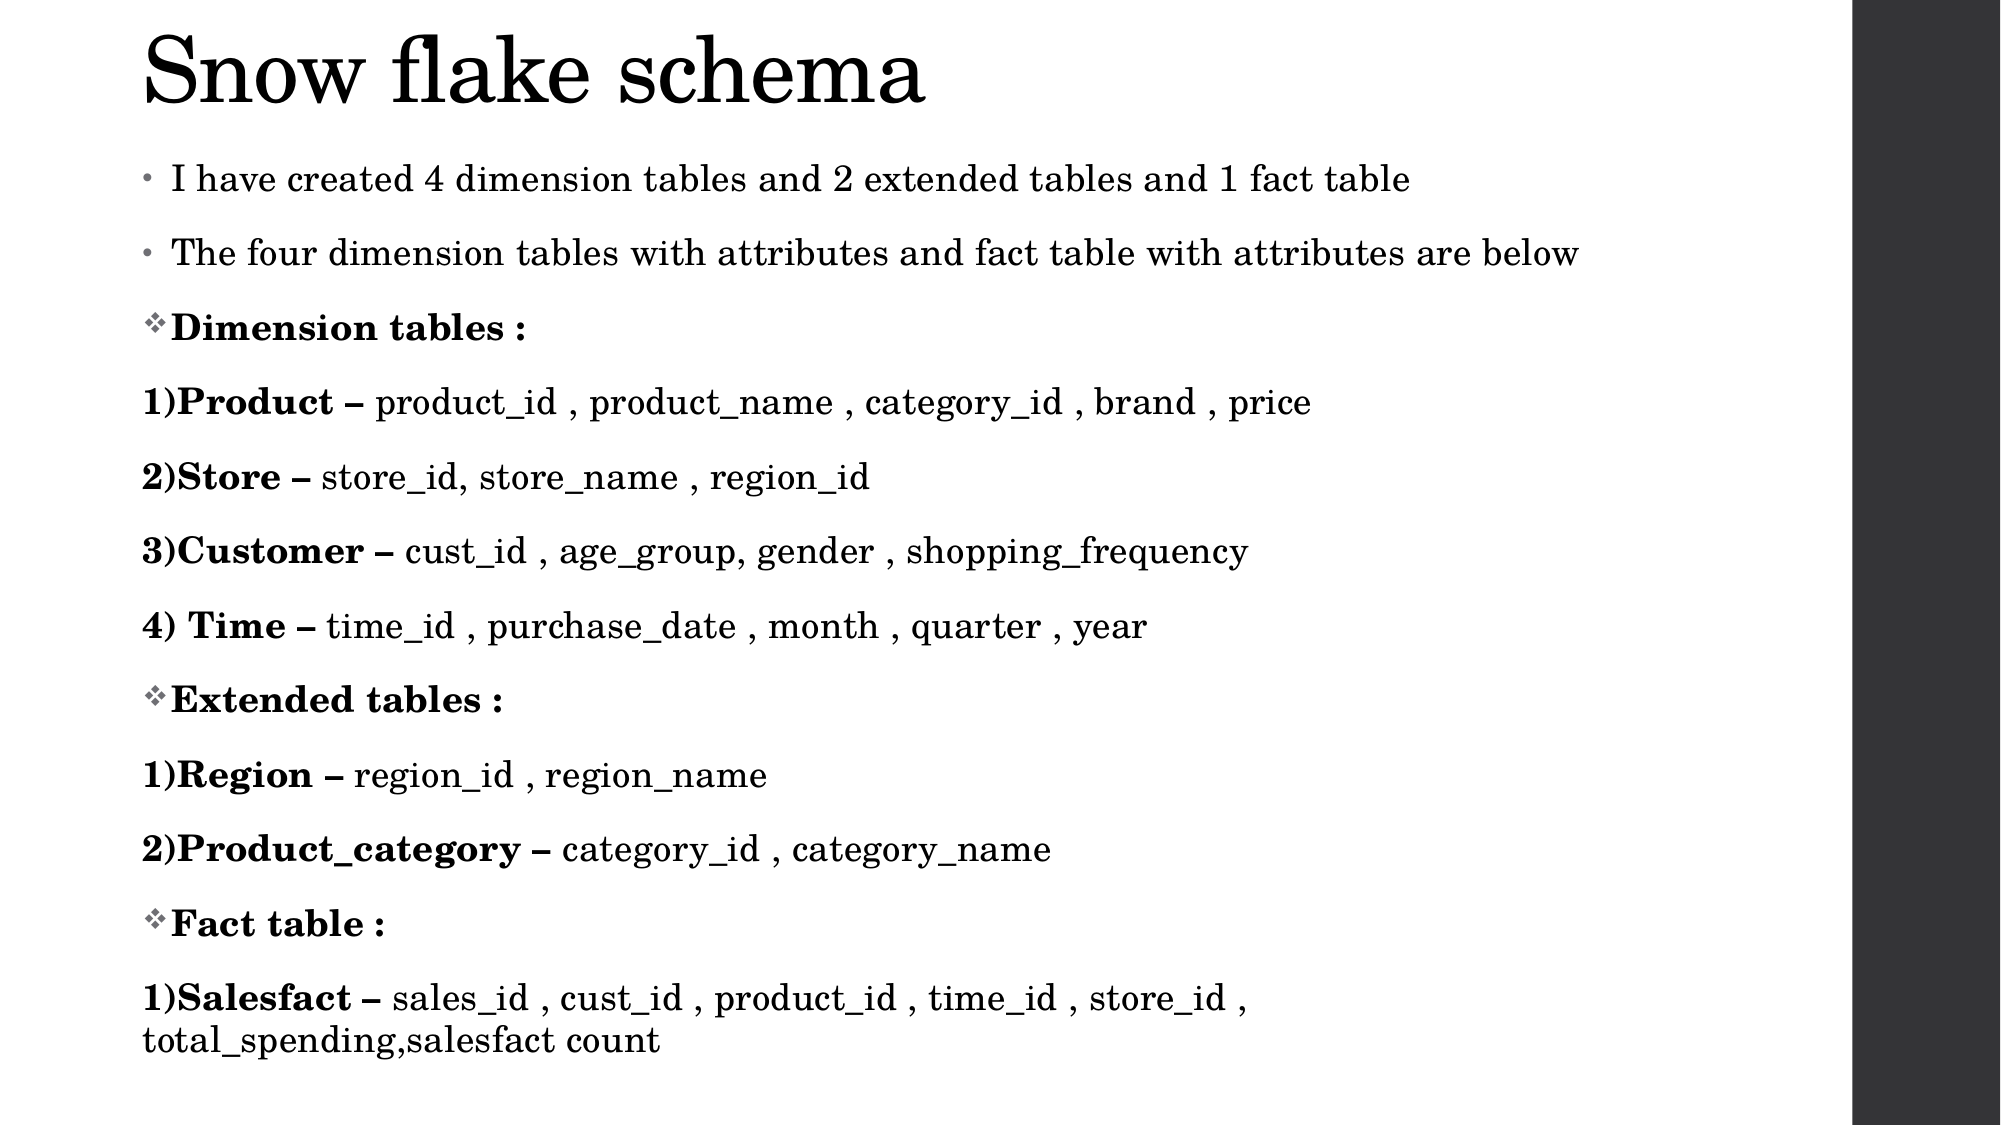

# Snow flake schema
I have created 4 dimension tables and 2 extended tables and 1 fact table
The four dimension tables with attributes and fact table with attributes are below
Dimension tables :
1)Product – product_id , product_name , category_id , brand , price
2)Store – store_id, store_name , region_id
3)Customer – cust_id , age_group, gender , shopping_frequency
4) Time – time_id , purchase_date , month , quarter , year
Extended tables :
1)Region – region_id , region_name
2)Product_category – category_id , category_name
Fact table :
1)Salesfact – sales_id , cust_id , product_id , time_id , store_id , total_spending,salesfact count